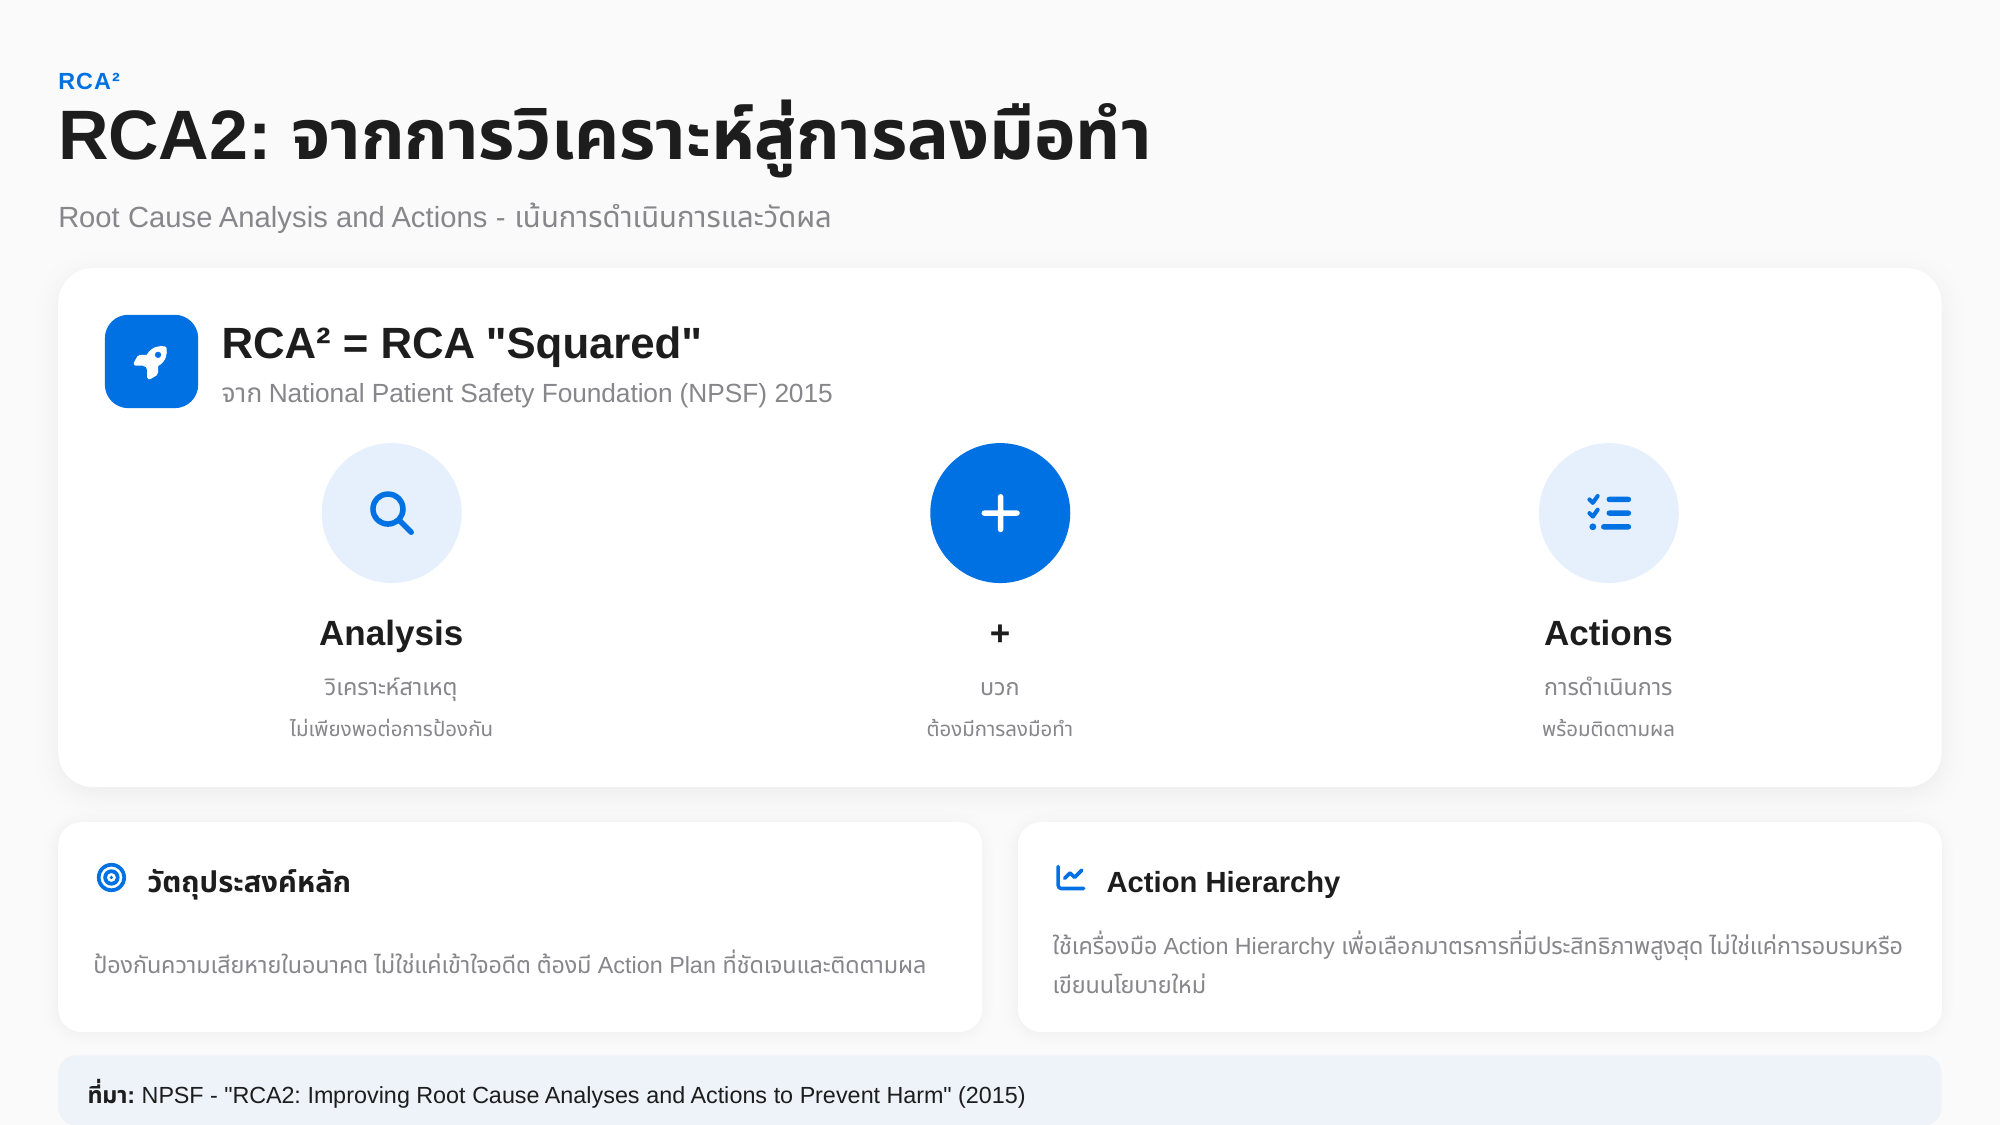

RCA²
RCA2: จากการวิเคราะห์สู่การลงมือทำ
Root Cause Analysis and Actions - เน้นการดำเนินการและวัดผล

RCA² = RCA "Squared"

จาก National Patient Safety Foundation (NPSF) 2015

Analysis
+
Actions
วิเคราะห์สาเหตุ
บวก
การดำเนินการ
ไม่เพียงพอต่อการป้องกัน
ต้องมีการลงมือทำ
พร้อมติดตามผล

วัตถุประสงค์หลัก
Action Hierarchy

ป้องกันความเสียหายในอนาคต ไม่ใช่แค่เข้าใจอดีต ต้องมี Action Plan ที่ชัดเจนและติดตามผล
ใช้เครื่องมือ Action Hierarchy เพื่อเลือกมาตรการที่มีประสิทธิภาพสูงสุด ไม่ใช่แค่การอบรมหรือเขียนนโยบายใหม่

ที่มา: NPSF - "RCA2: Improving Root Cause Analyses and Actions to Prevent Harm" (2015)